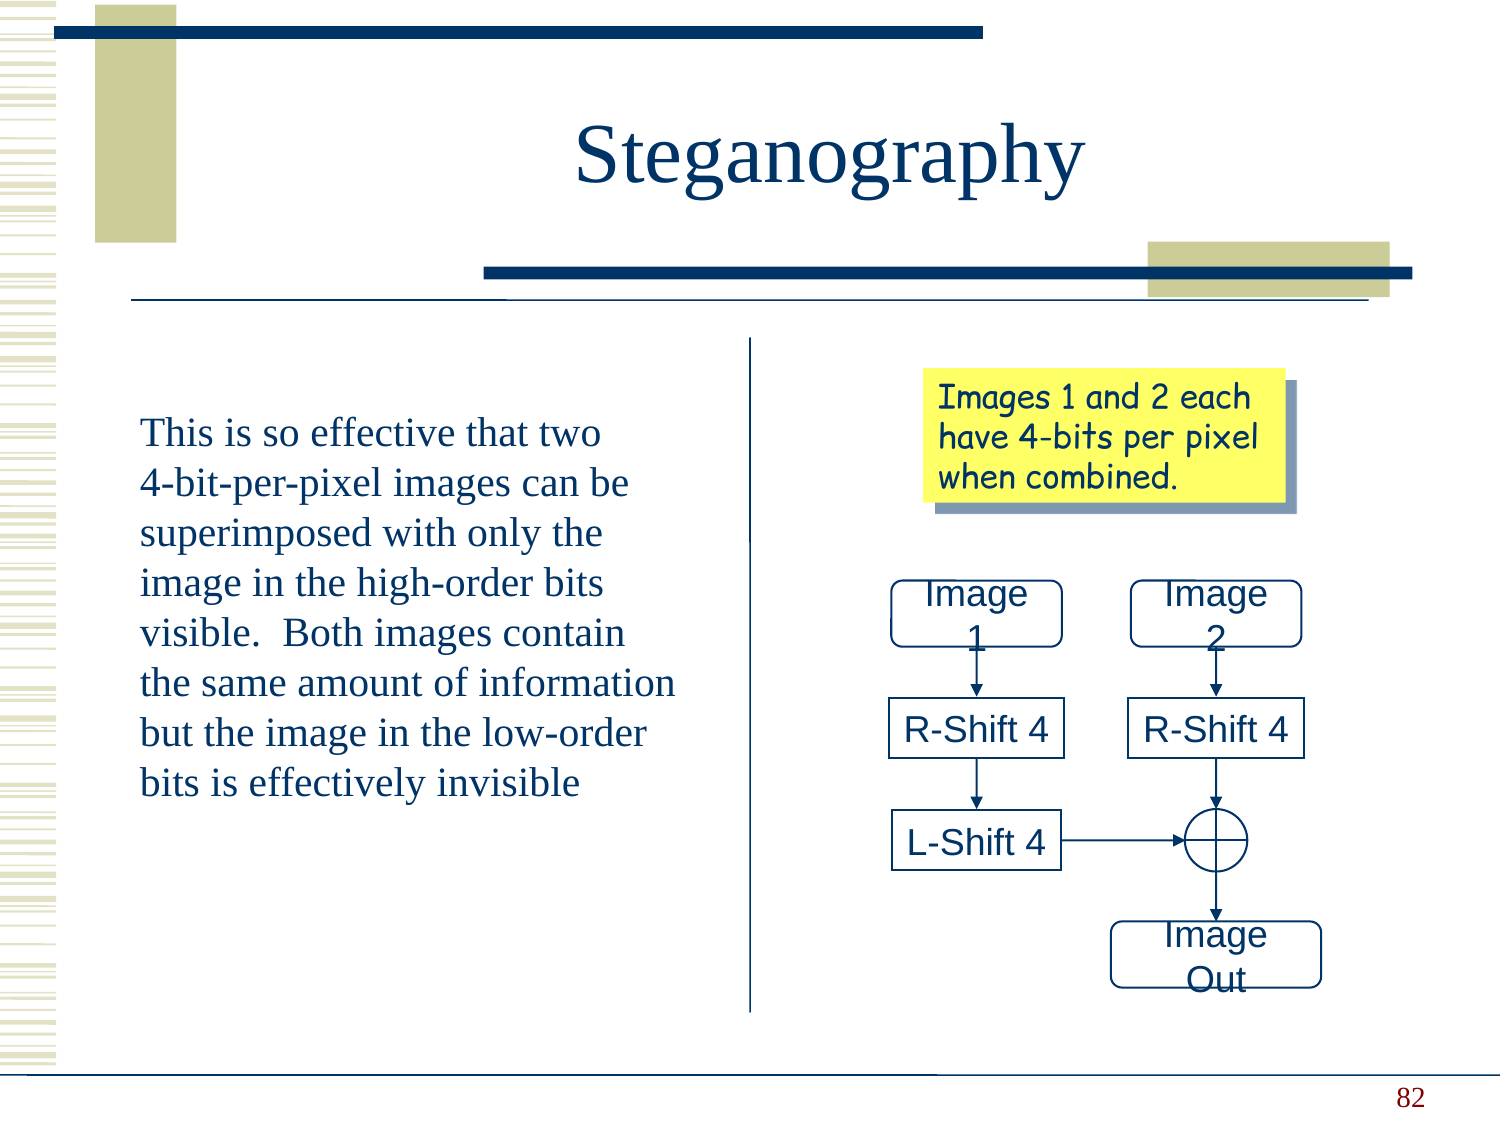

Steganography

Images 1 and 2 each have 4-bits per pixel when combined.
This is so effective that two     4-bit-per-pixel images can be superimposed with only the image in the high-order bits visible.  Both images contain the same amount of information but the image in the low-order bits is effectively invisible
Image 1

R-Shift 4

L-Shift 4
Image 2

R-Shift 4

Image Out

82